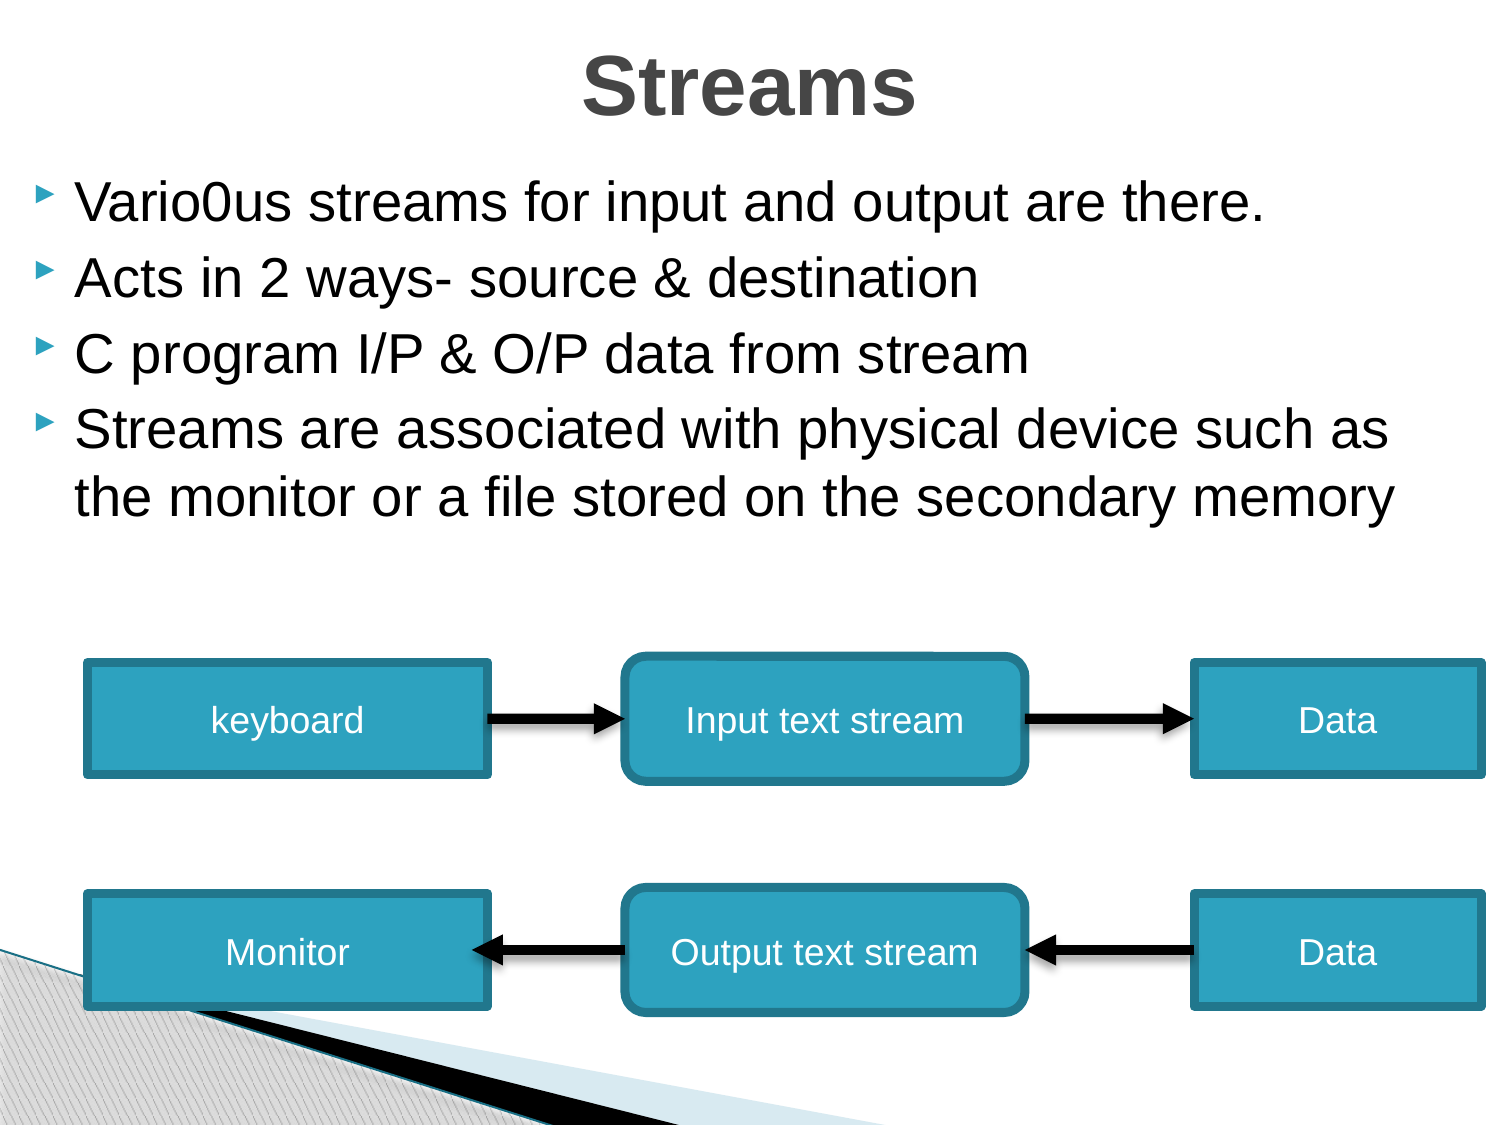

# Streams
Vario0us streams for input and output are there.
Acts in 2 ways- source & destination
C program I/P & O/P data from stream
Streams are associated with physical device such as the monitor or a file stored on the secondary memory
Input text stream
keyboard
Data
Output text stream
Monitor
Data